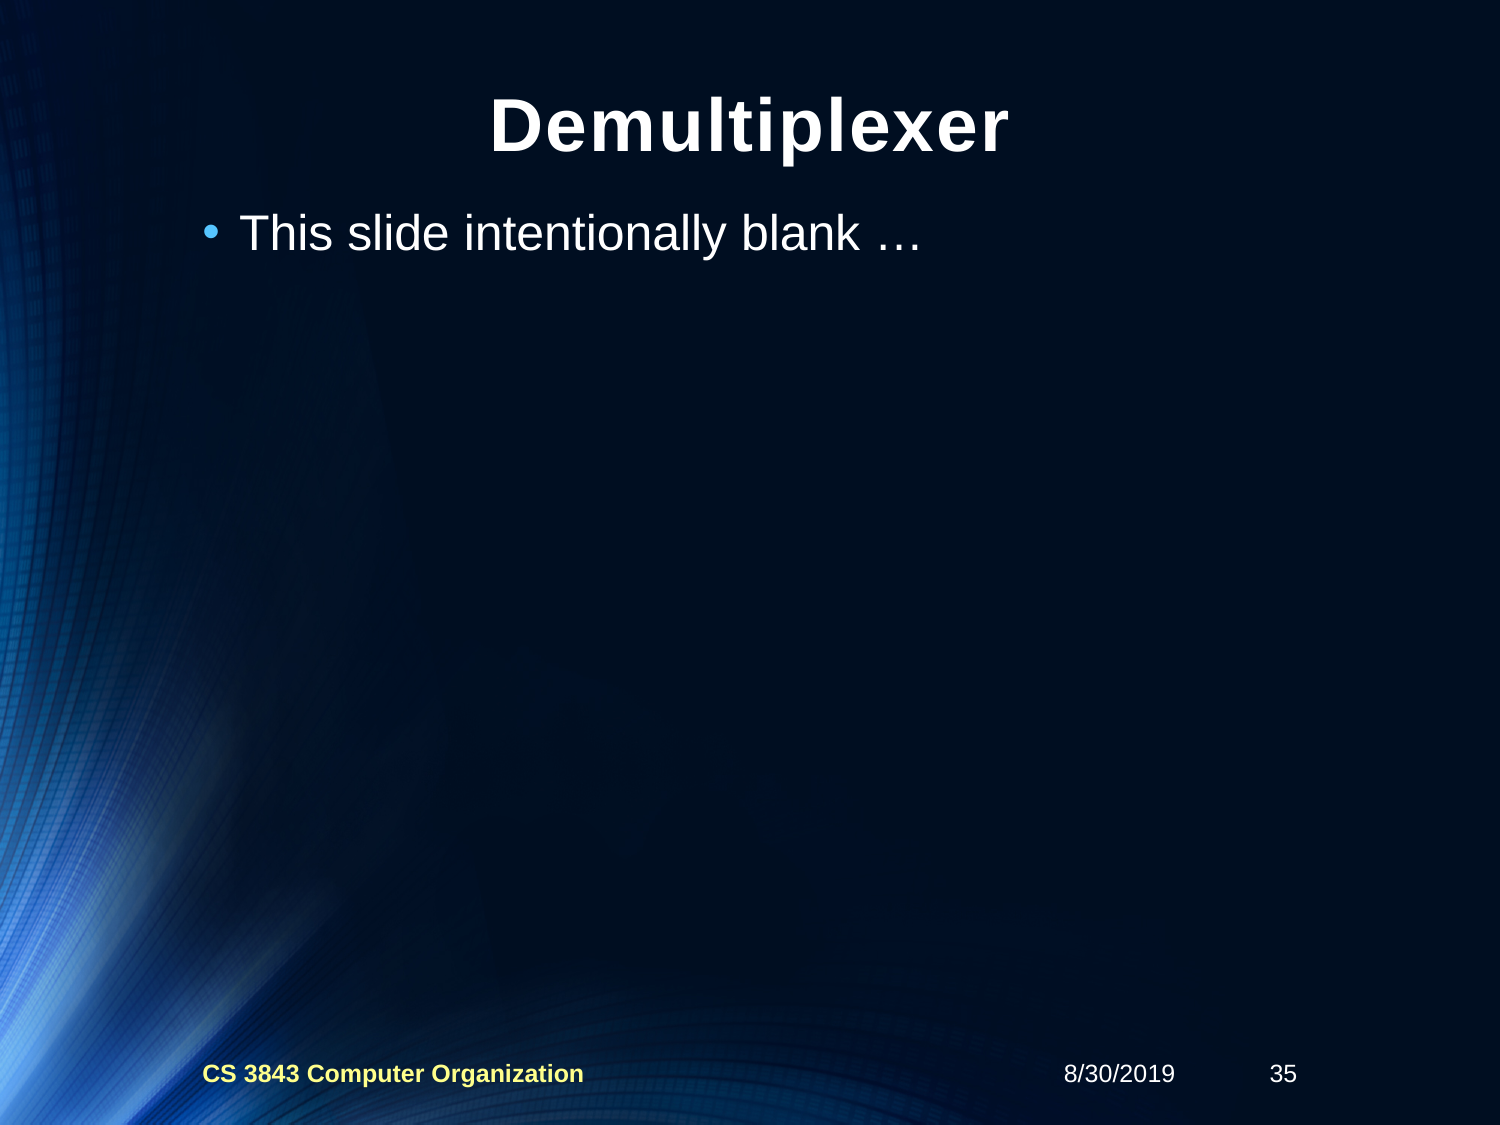

# Demultiplexer
This slide intentionally blank …
CS 3843 Computer Organization
8/30/2019
35